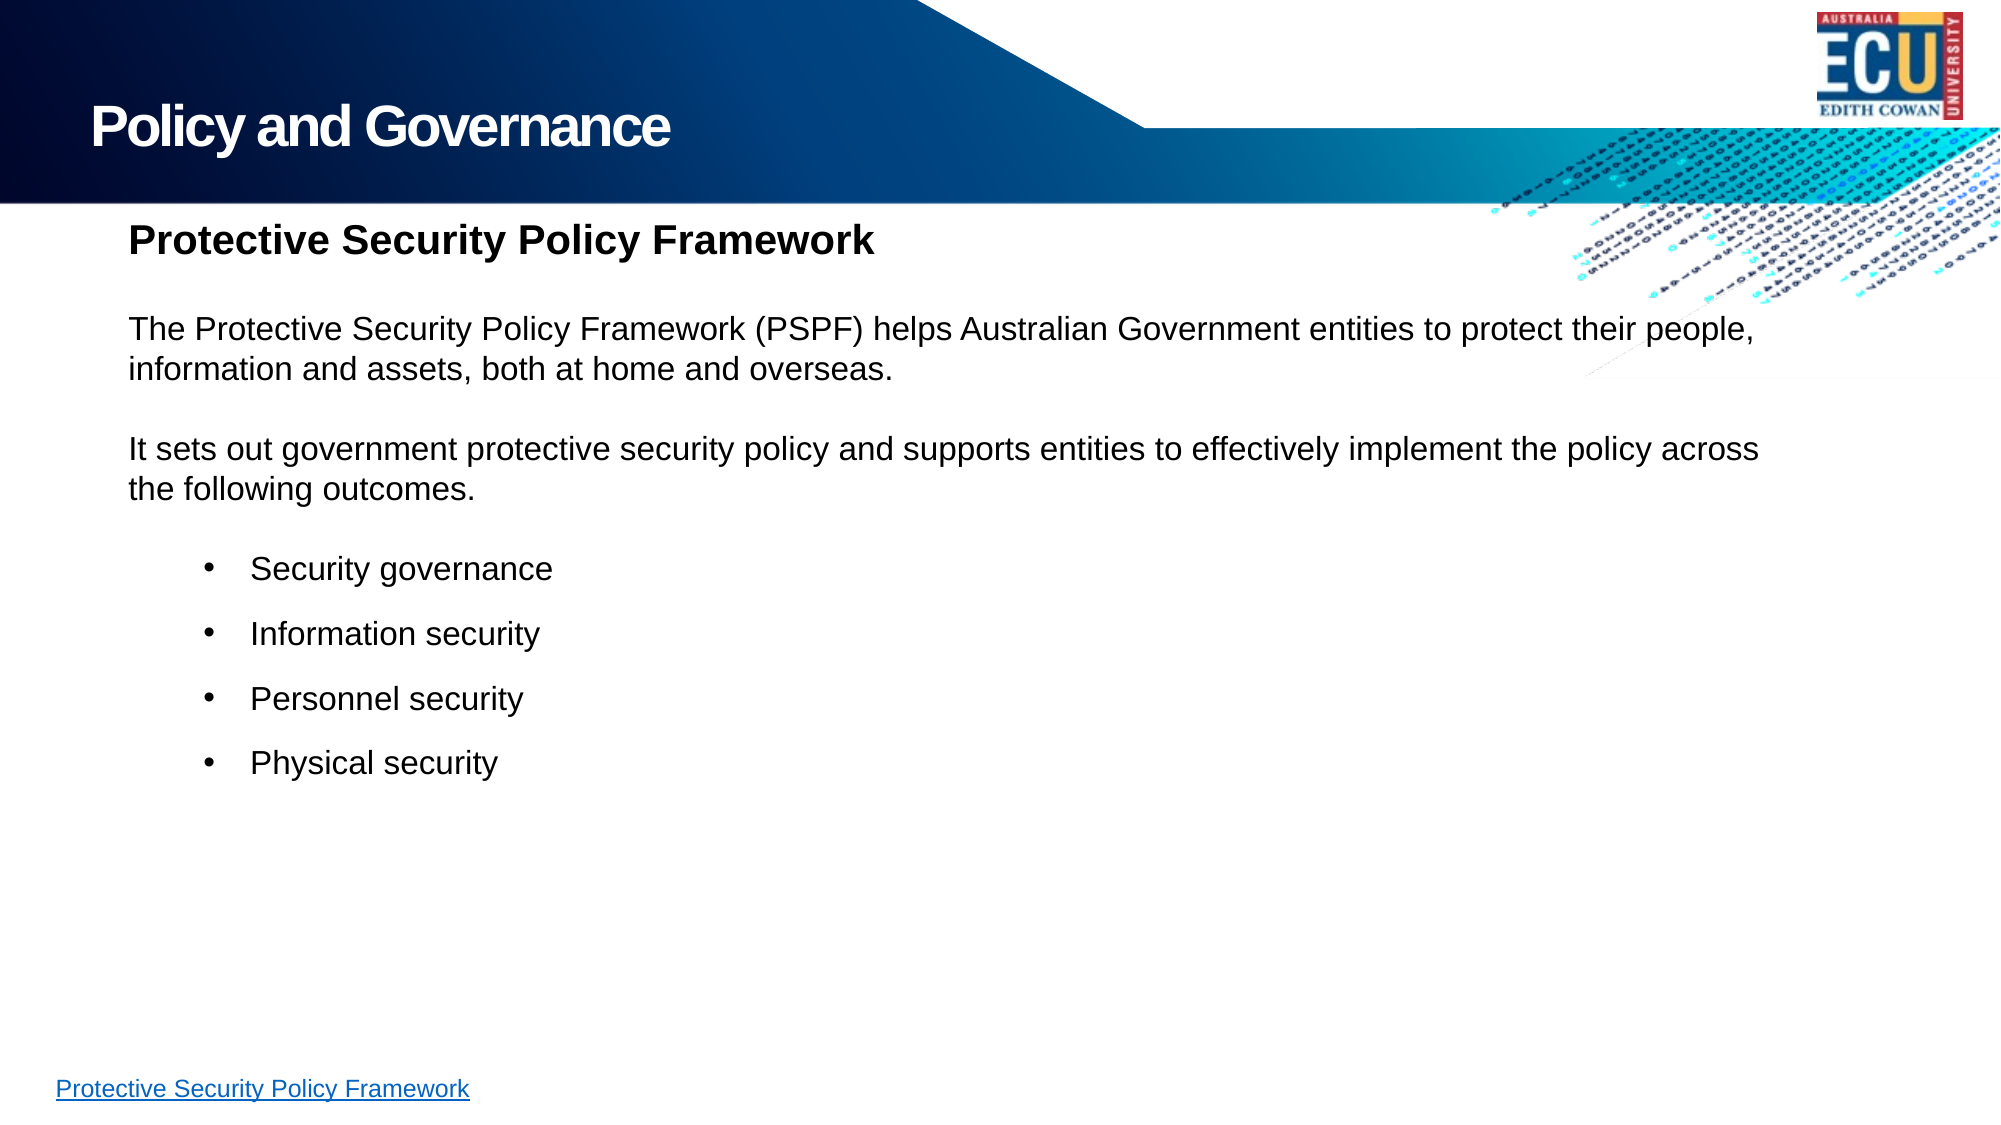

# Policy and Governance
Protective Security Policy Framework

The Protective Security Policy Framework (PSPF) helps Australian Government entities to protect their people, information and assets, both at home and overseas.

It sets out government protective security policy and supports entities to effectively implement the policy across the following outcomes.

Security governance
Information security
Personnel security
Physical security
Protective Security Policy Framework